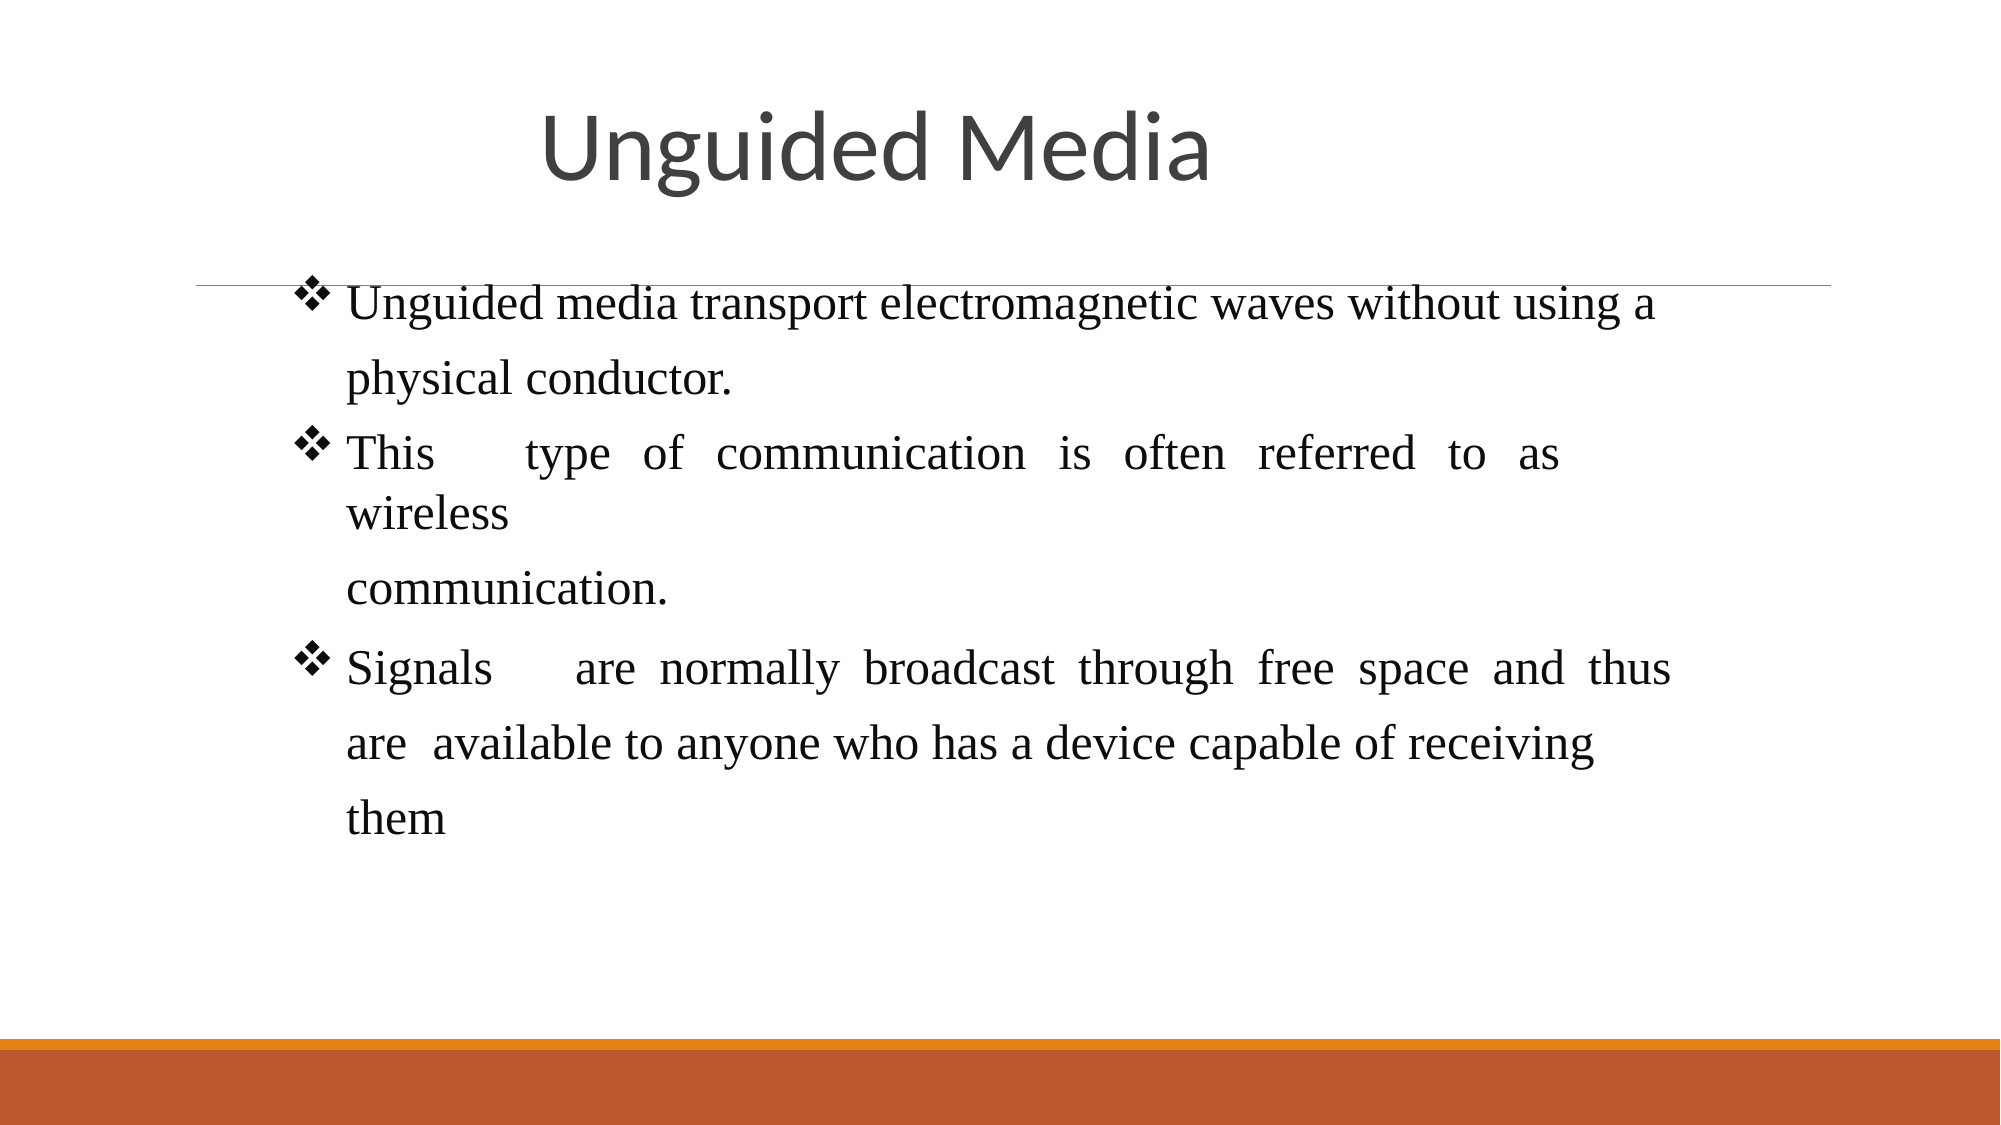

# Unguided Media
Unguided media transport electromagnetic waves without using a  physical conductor.
This	type	of	communication	is	often	referred	to	as	wireless
communication.
Signals	are	normally	broadcast	through	free	space	and	thus	are  available to anyone who has a device capable of receiving them